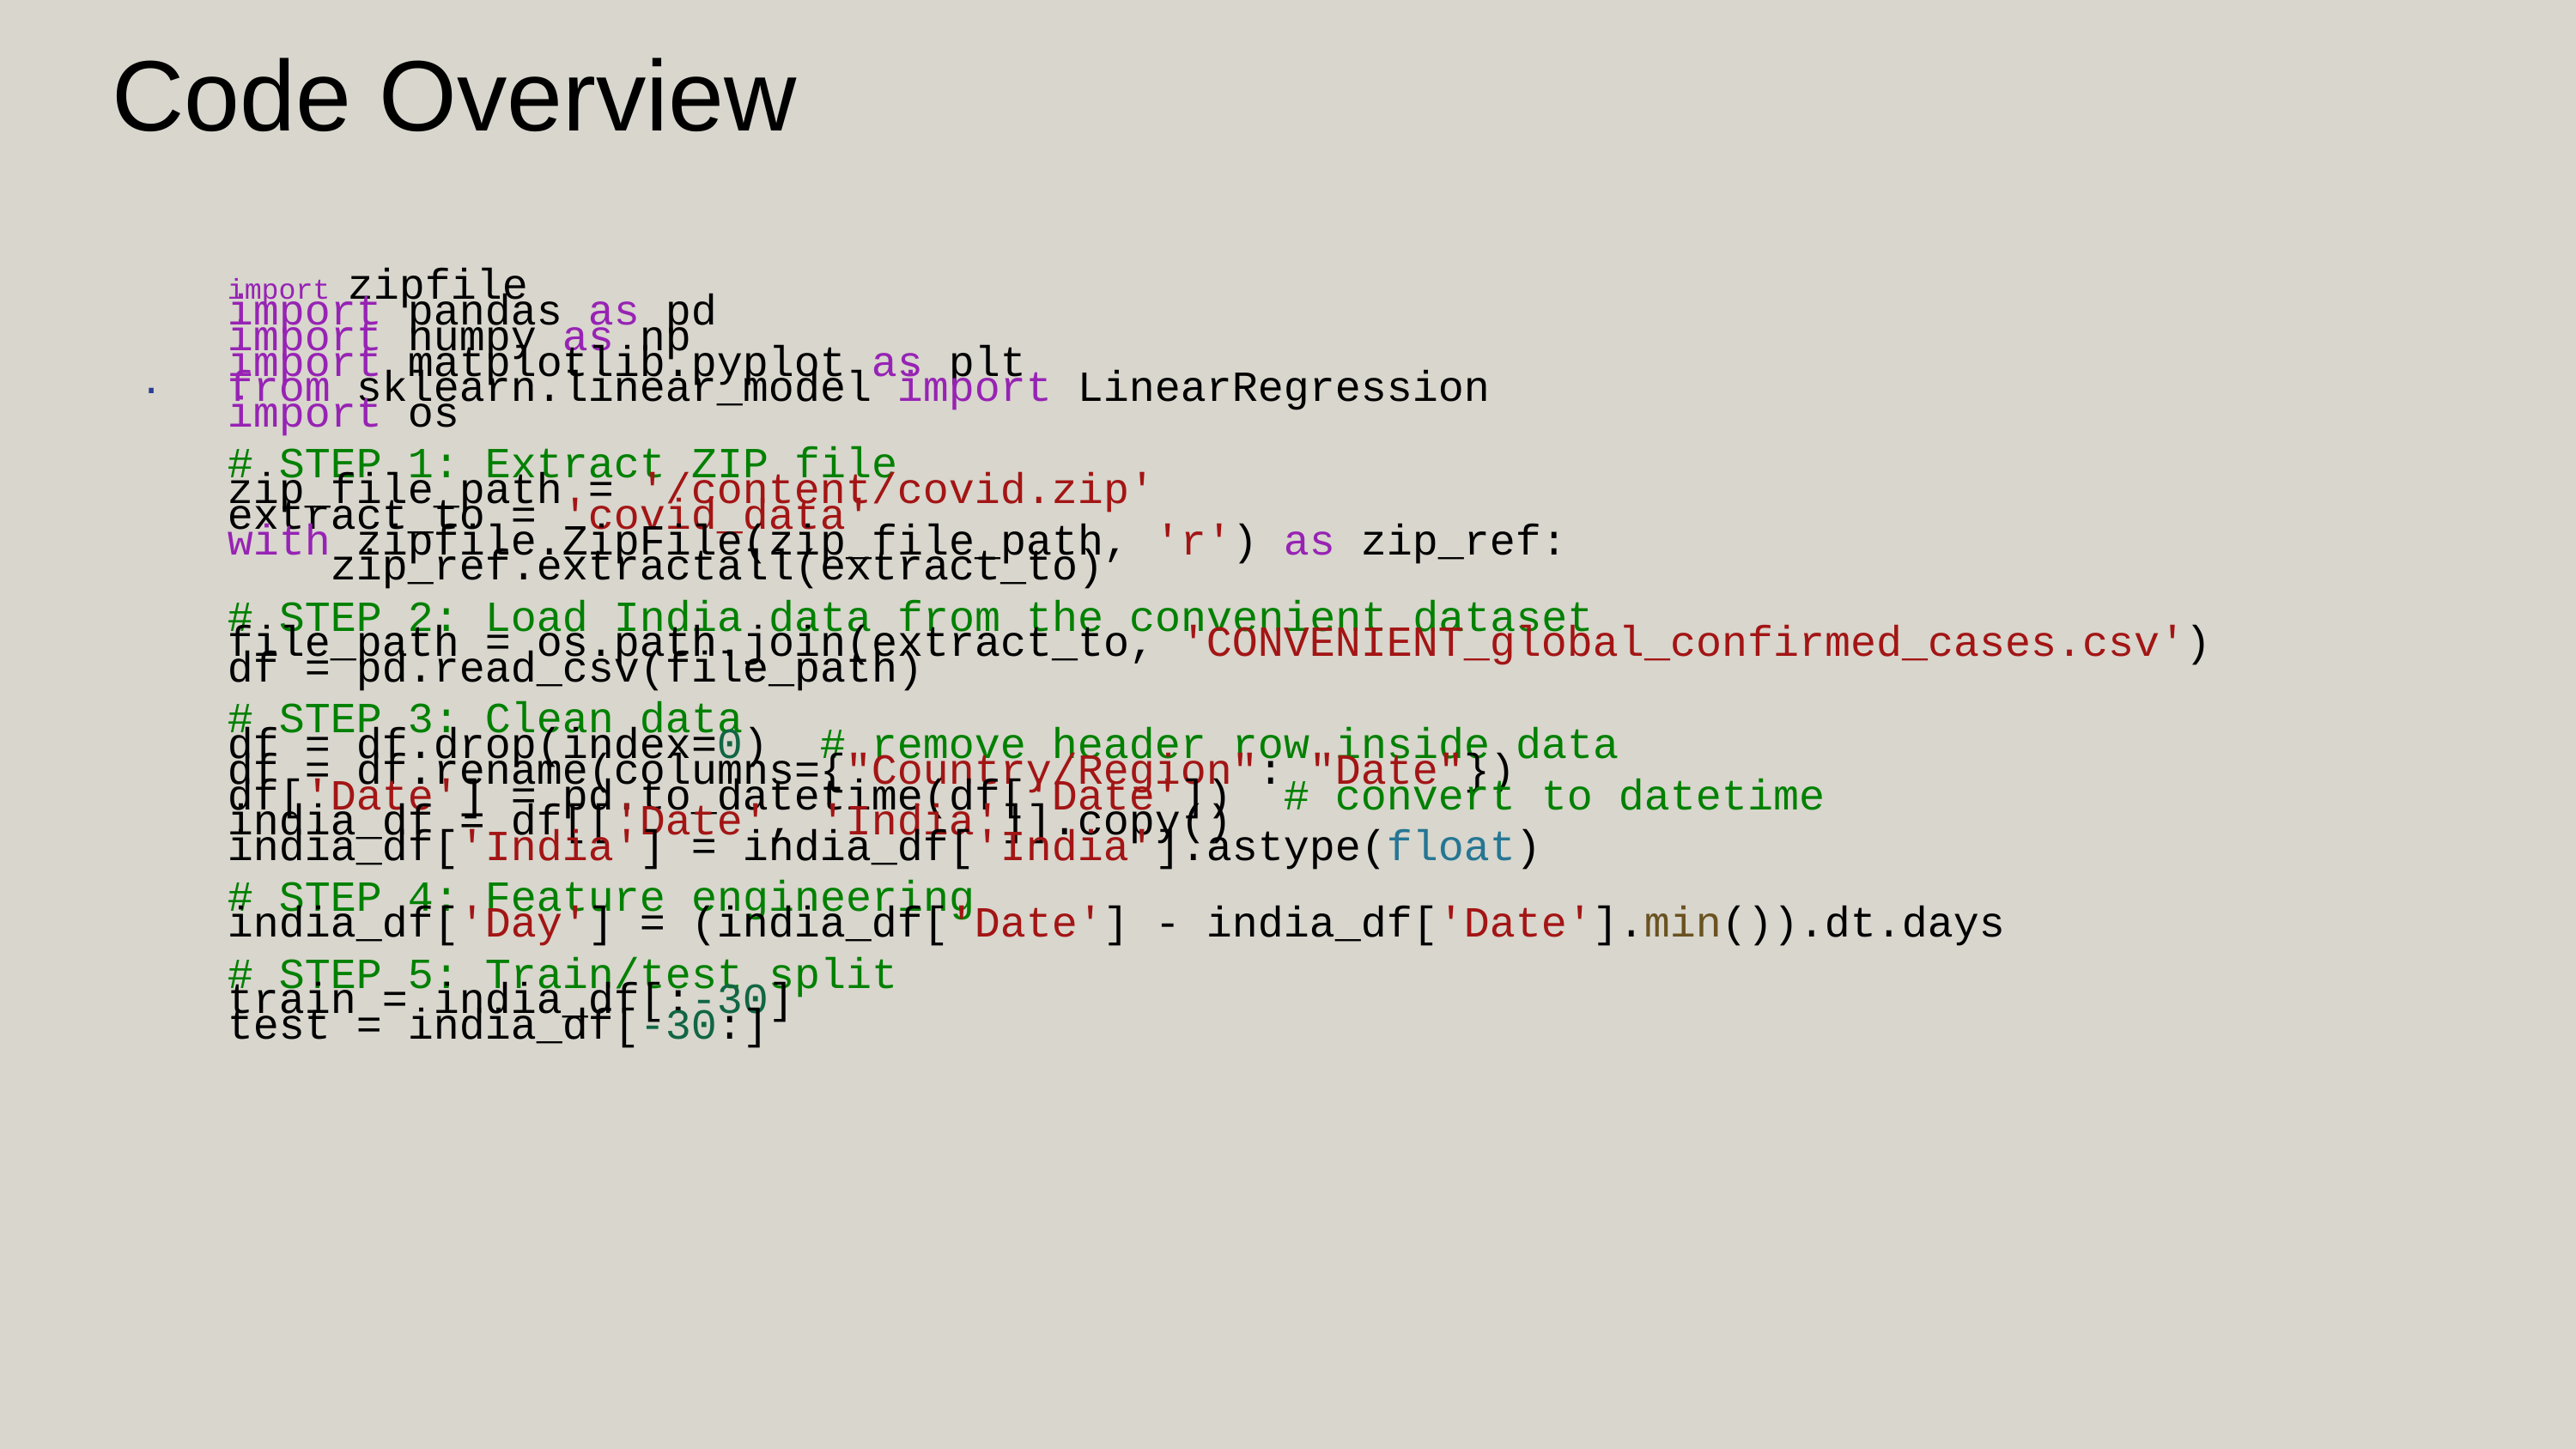

Code Overview
import zipfile
import pandas as pd
import numpy as np
import matplotlib.pyplot as plt
from sklearn.linear_model import LinearRegression
import os
# STEP 1: Extract ZIP file
zip_file_path = '/content/covid.zip'
extract_to = 'covid_data'
with zipfile.ZipFile(zip_file_path, 'r') as zip_ref:
    zip_ref.extractall(extract_to)
# STEP 2: Load India data from the convenient dataset
file_path = os.path.join(extract_to, 'CONVENIENT_global_confirmed_cases.csv')
df = pd.read_csv(file_path)
# STEP 3: Clean data
df = df.drop(index=0)  # remove header row inside data
df = df.rename(columns={"Country/Region": "Date"})
df['Date'] = pd.to_datetime(df['Date'])  # convert to datetime
india_df = df[['Date', 'India']].copy()
india_df['India'] = india_df['India'].astype(float)
# STEP 4: Feature engineering
india_df['Day'] = (india_df['Date'] - india_df['Date'].min()).dt.days
# STEP 5: Train/test split
train = india_df[:-30]
test = india_df[-30:]

.